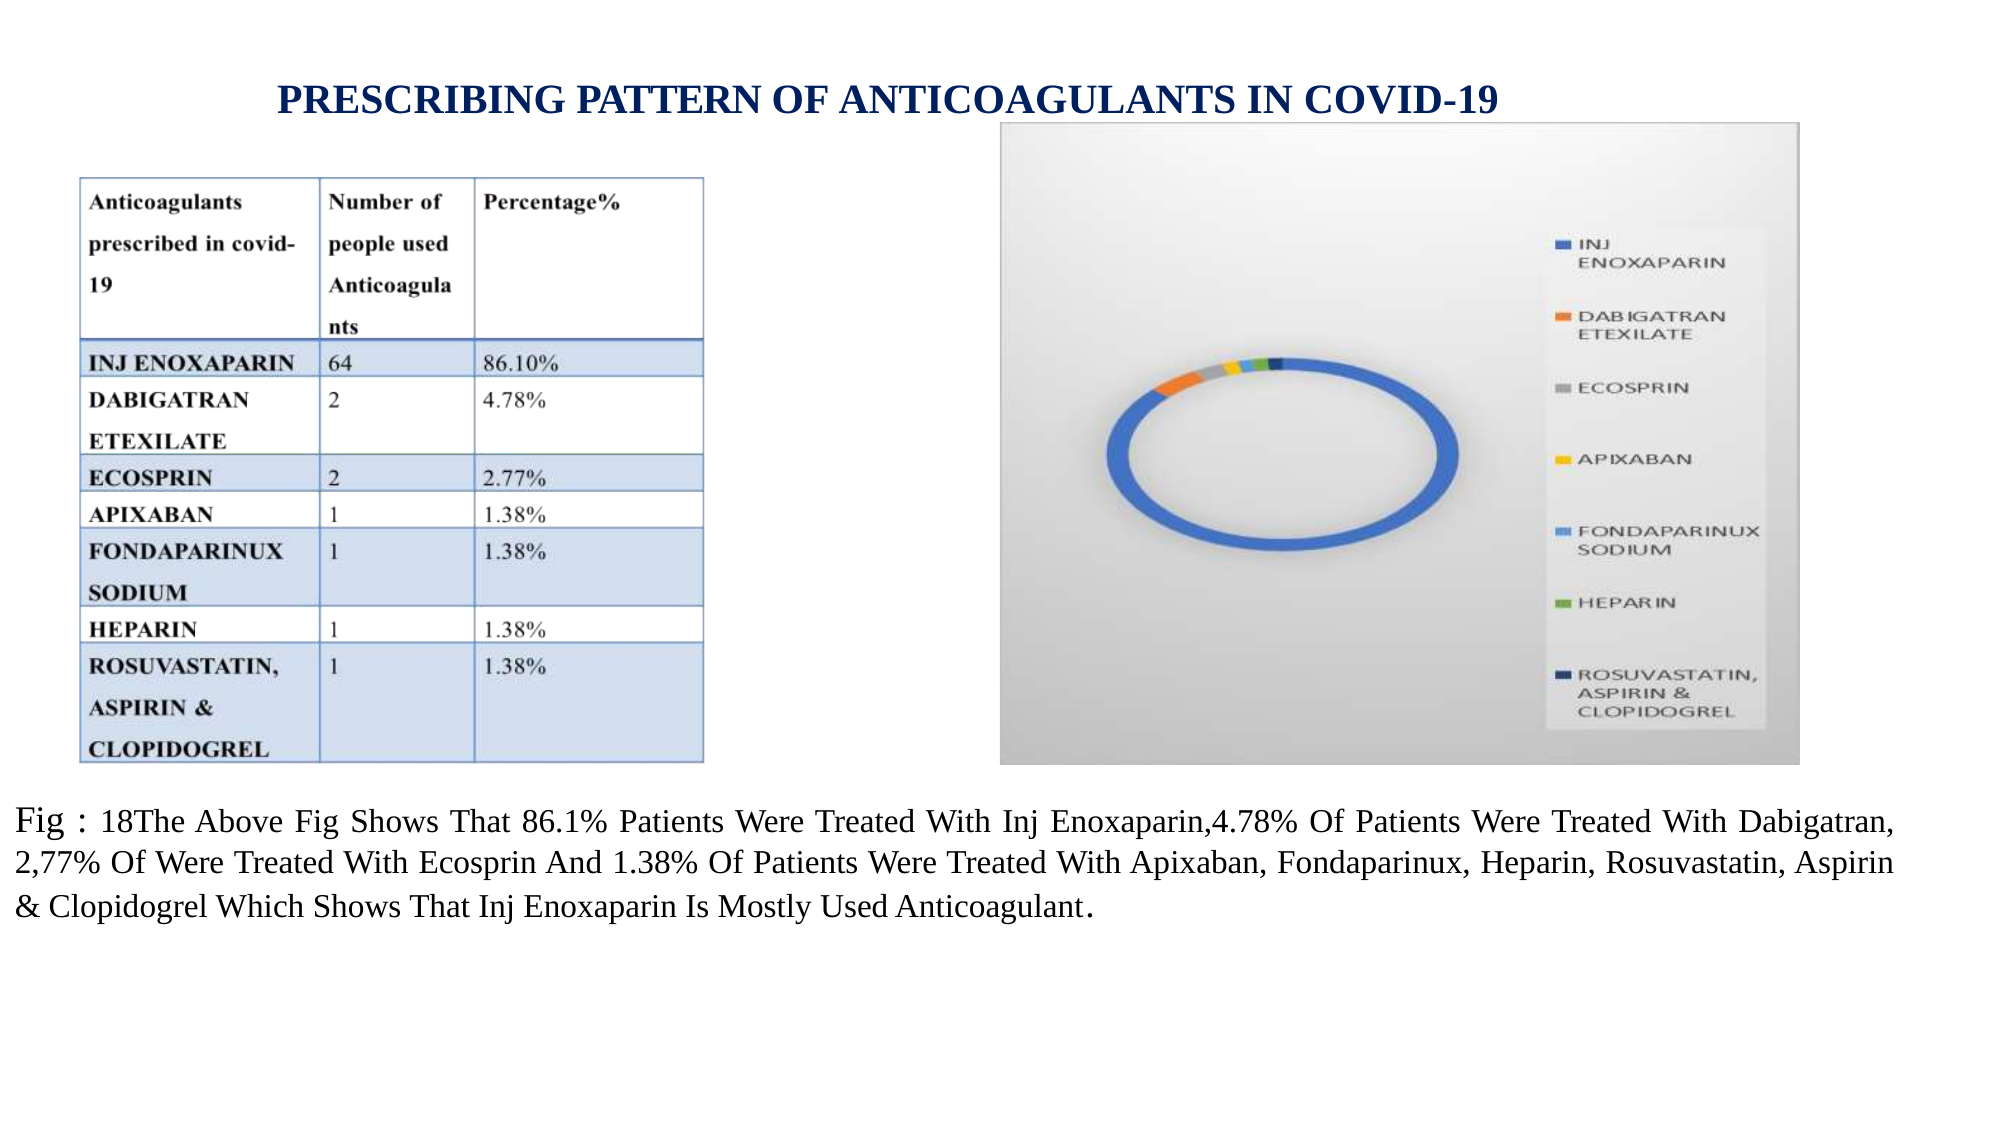

# PRESCRIBING PATTERN OF ANTICOAGULANTS IN COVID-19

Fig : 18The Above Fig Shows That 86.1% Patients Were Treated With Inj Enoxaparin,4.78% Of Patients Were Treated With Dabigatran, 2,77% Of Were Treated With Ecosprin And 1.38% Of Patients Were Treated With Apixaban, Fondaparinux, Heparin, Rosuvastatin, Aspirin & Clopidogrel Which Shows That Inj Enoxaparin Is Mostly Used Anticoagulant.